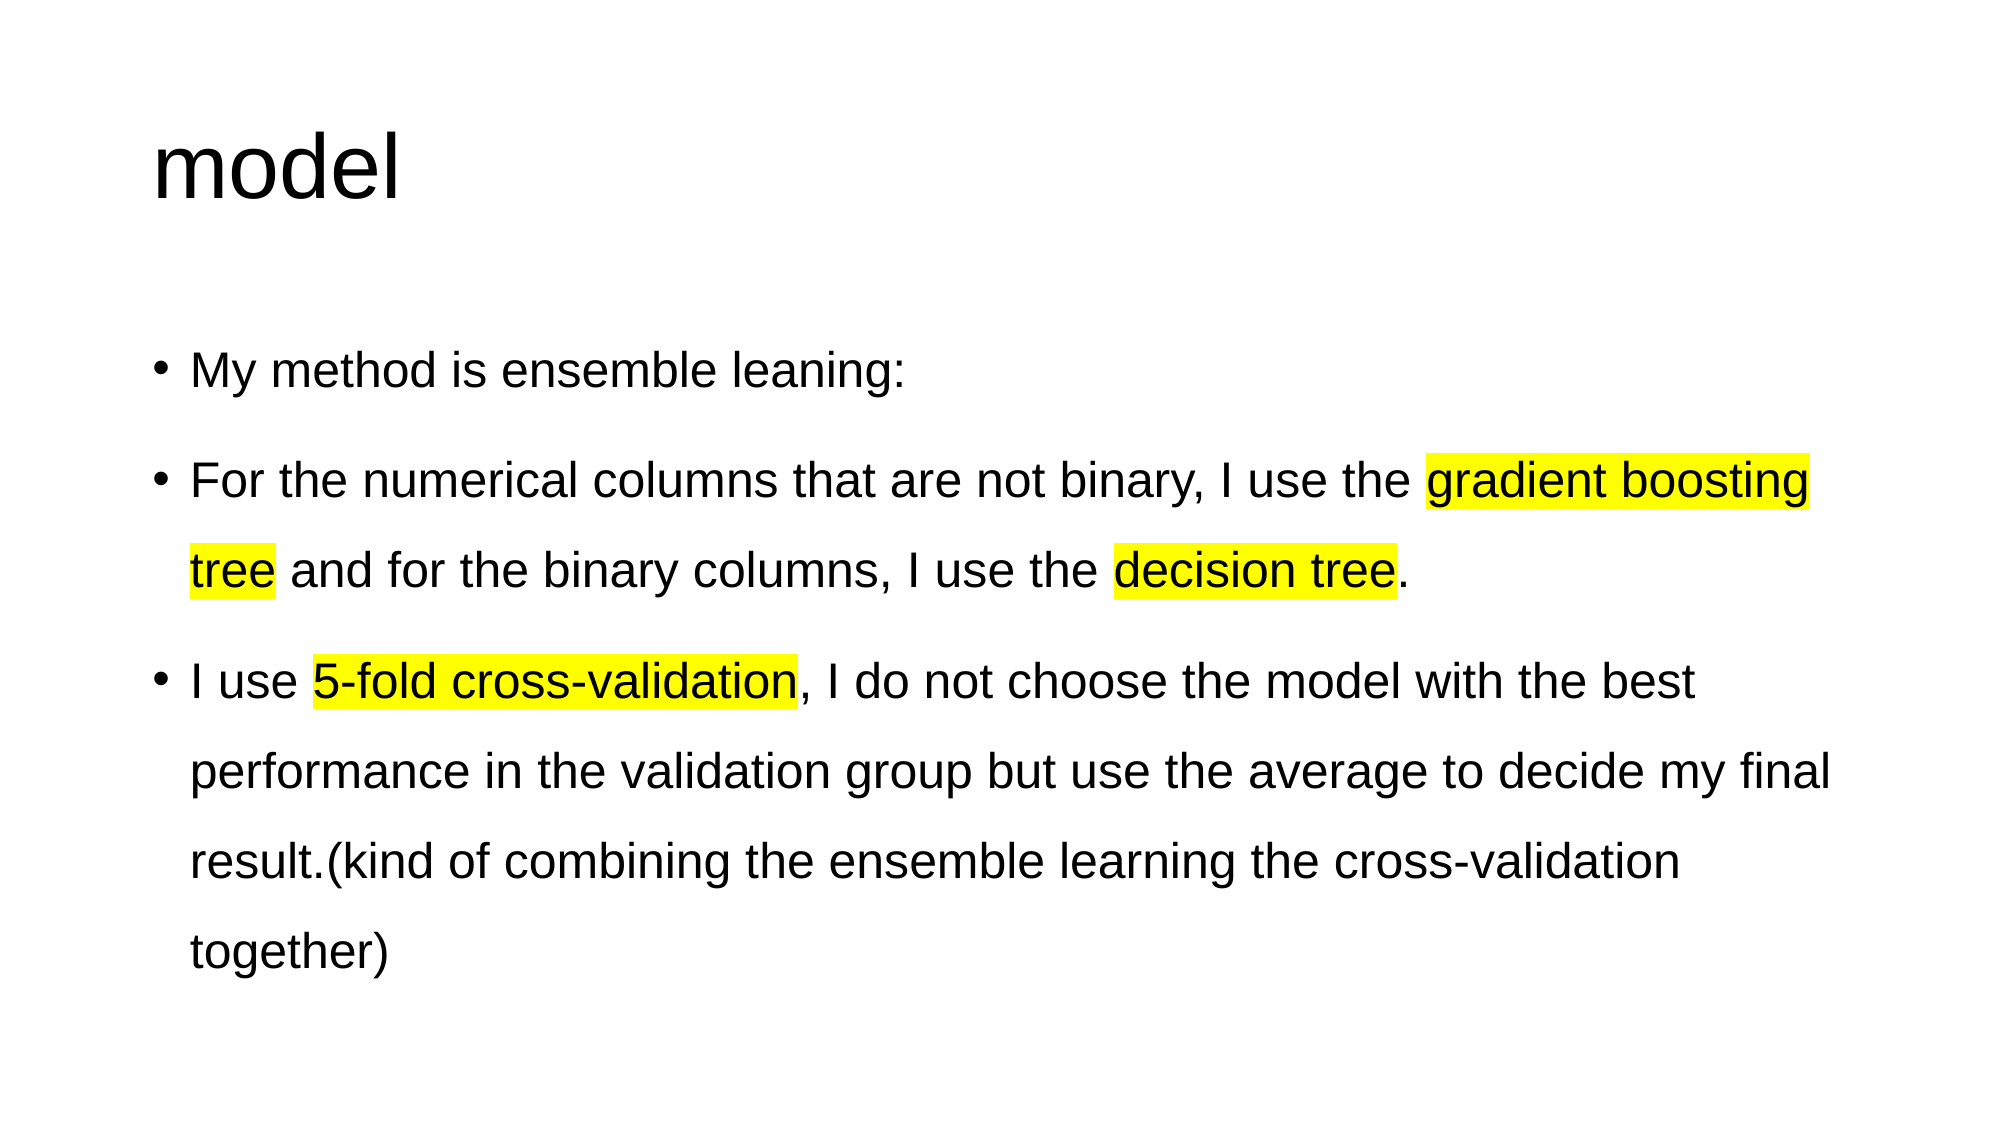

# model
My method is ensemble leaning:
For the numerical columns that are not binary, I use the gradient boosting tree and for the binary columns, I use the decision tree.
I use 5-fold cross-validation, I do not choose the model with the best performance in the validation group but use the average to decide my final result.(kind of combining the ensemble learning the cross-validation together)